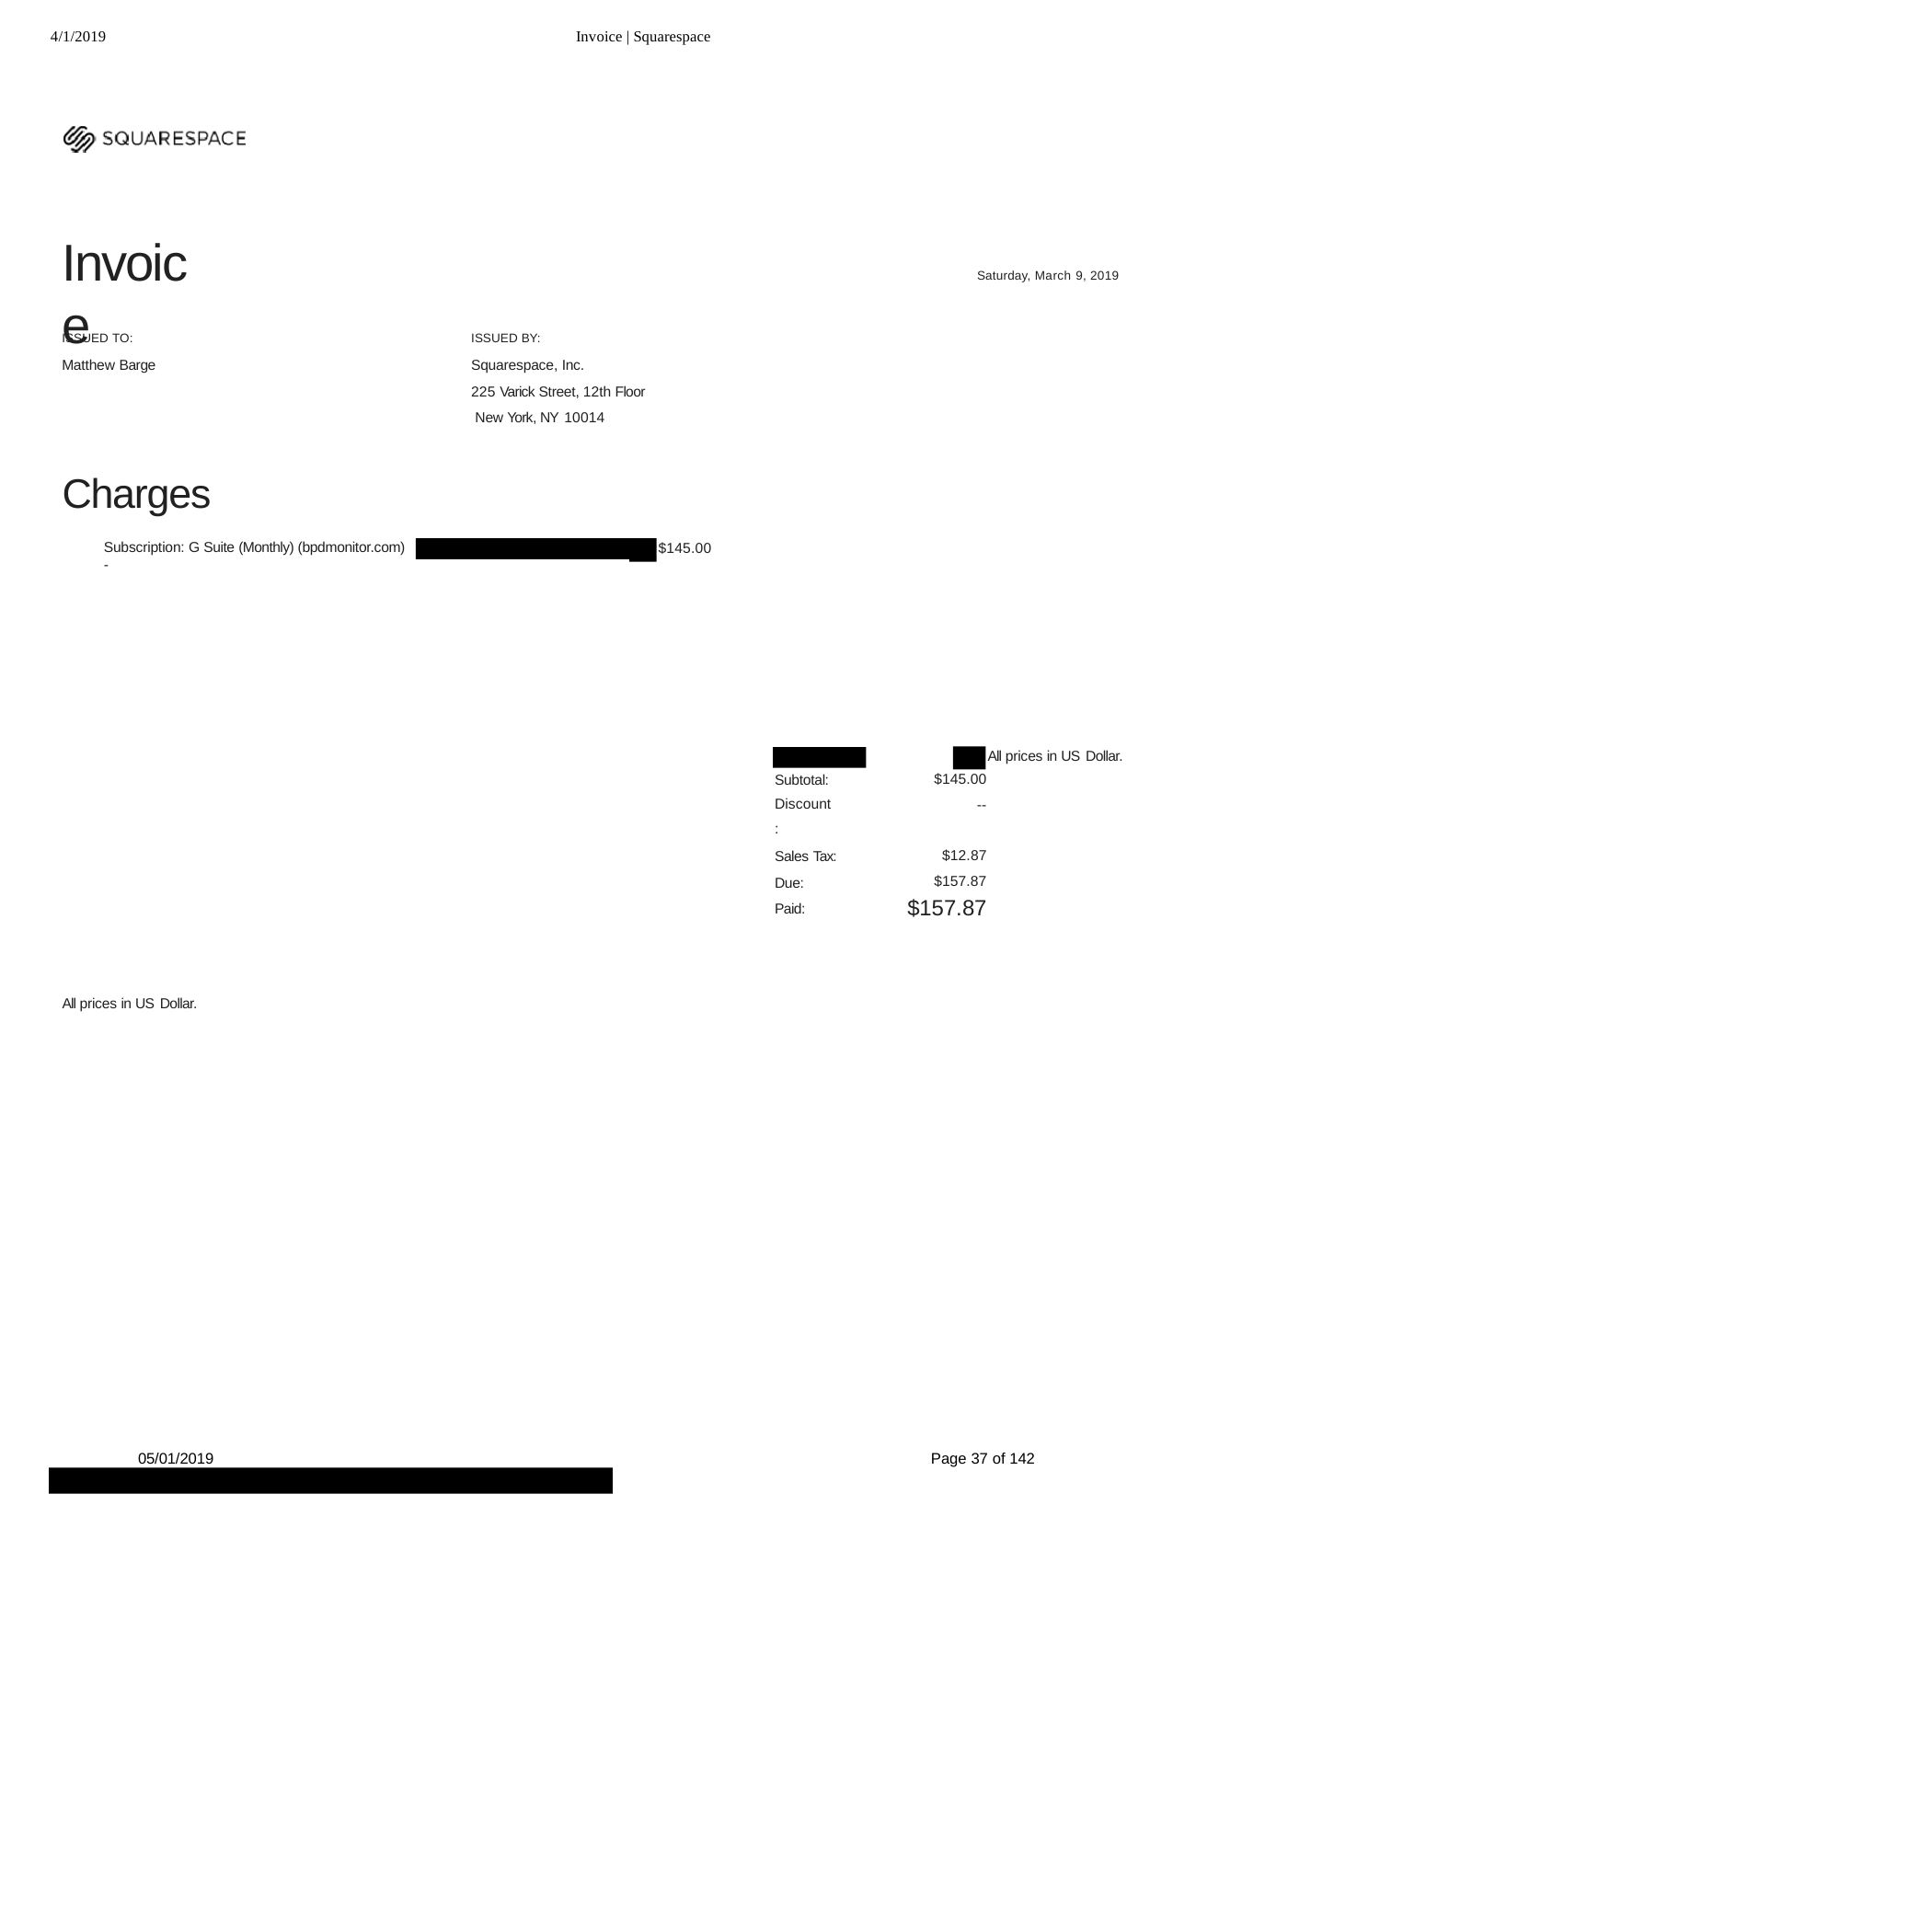

4/1/2019
Invoice | Squarespace

# Invoice
Saturday, March 9, 2019
ISSUED TO:
Matthew Barge
ISSUED BY:
Squarespace, Inc.
225 Varick Street, 12th Floor  New York, NY 10014
Charges
Subscription: G Suite (Monthly) (bpdmonitor.com) -
$145.00

All prices in US Dollar.
| Subtotal: Discount: | $145.00 -- |
| --- | --- |
| Sales Tax: | $12.87 |
| Due: | $157.87 |
| Paid: | $157.87 |

All prices in US Dollar.
05/01/2019
Page 37 of 142